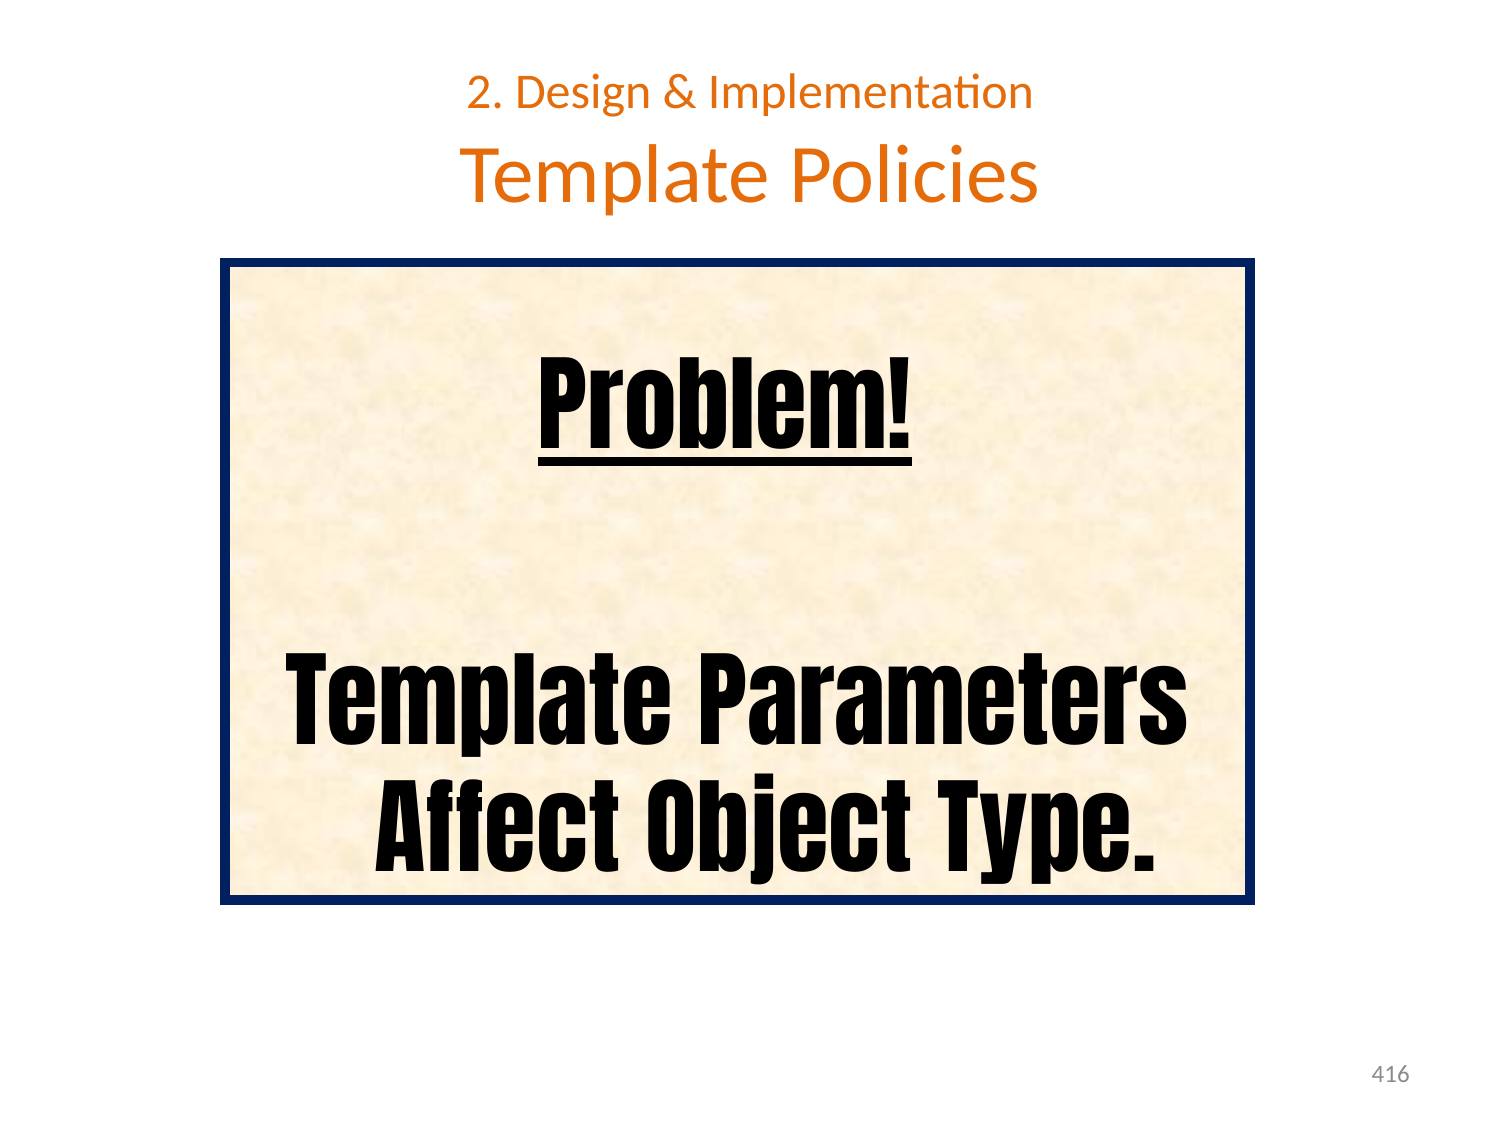

# 2. Design & Implementation Template Policies

Problem!

Template Parameters Affect Object Type.

416